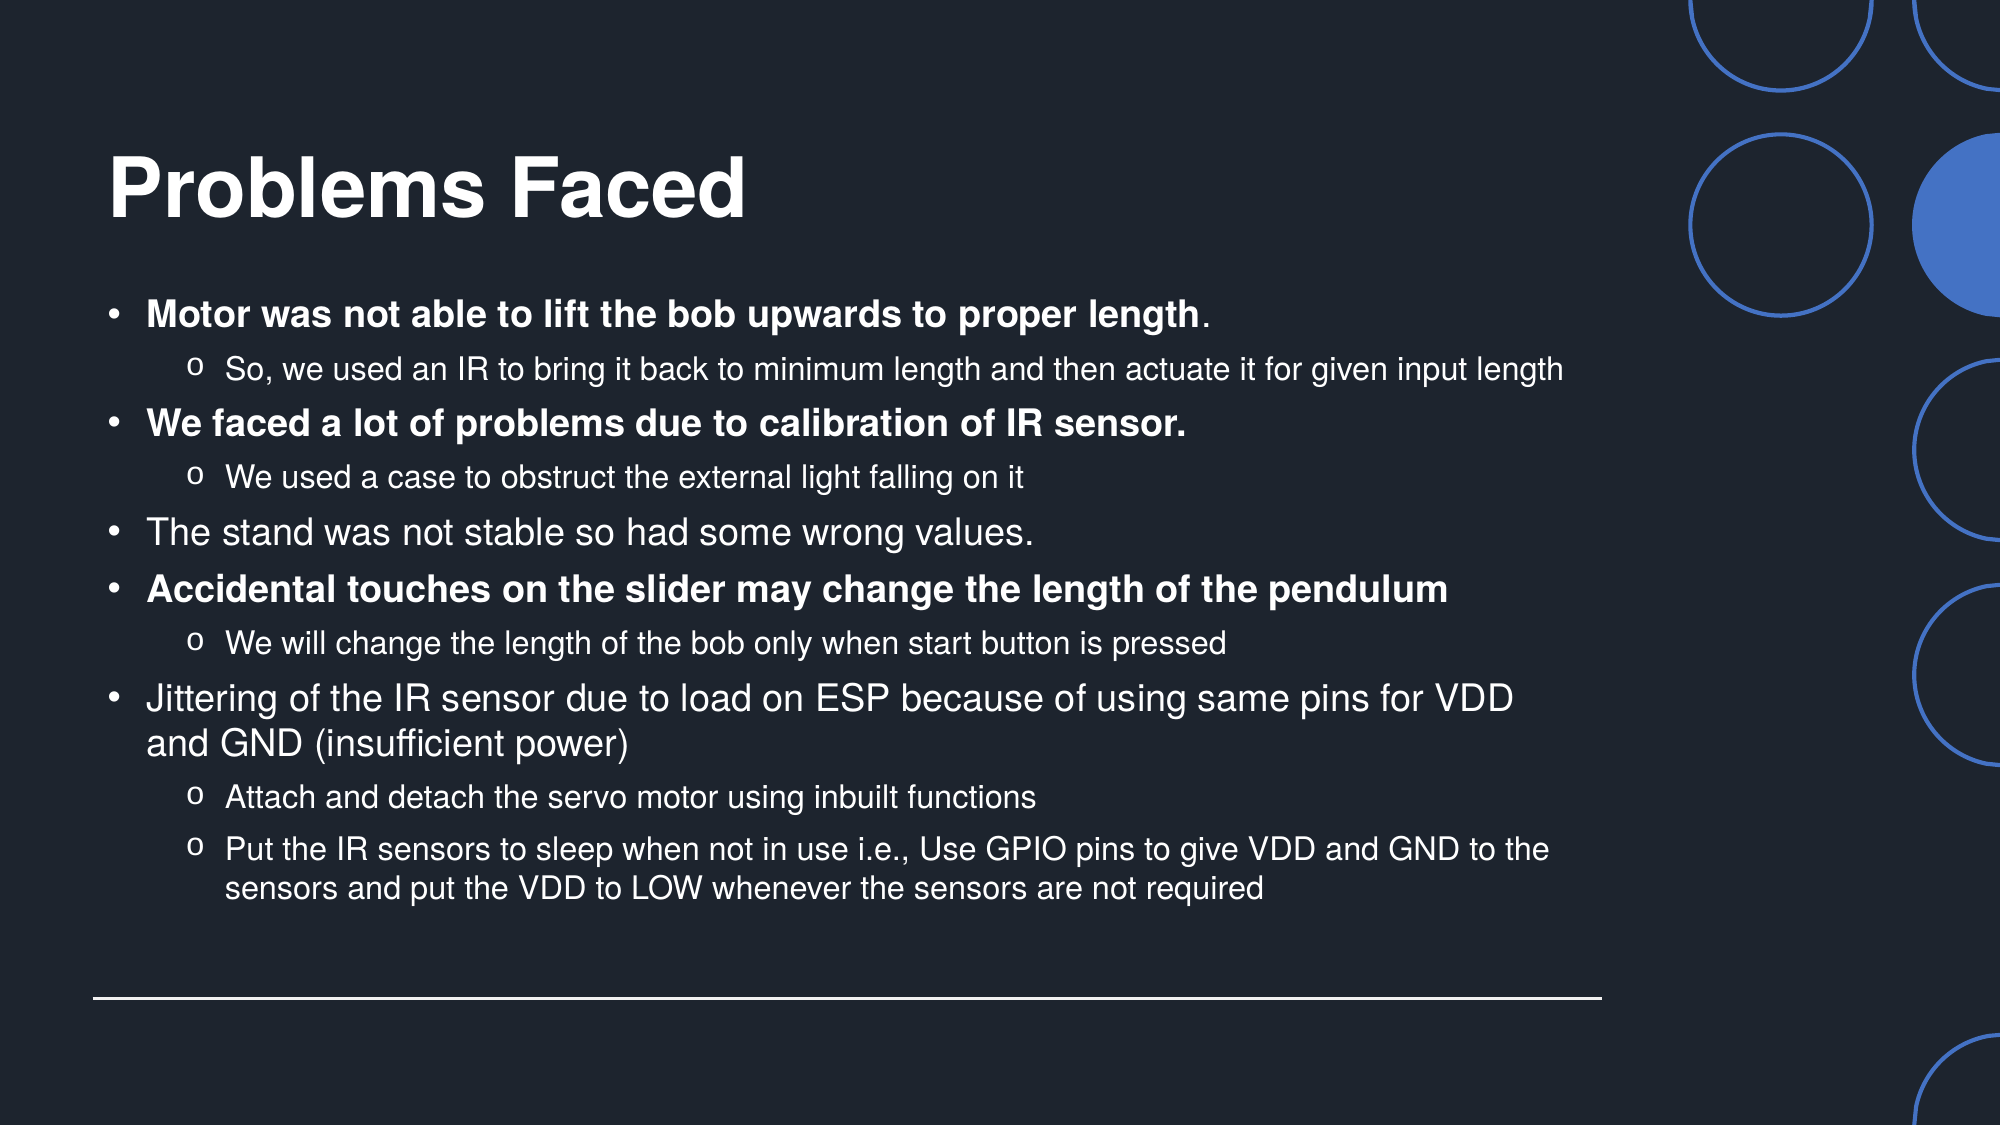

# Problems Faced
Motor was not able to lift the bob upwards to proper length.
So, we used an IR to bring it back to minimum length and then actuate it for given input length
We faced a lot of problems due to calibration of IR sensor.
We used a case to obstruct the external light falling on it
The stand was not stable so had some wrong values.
Accidental touches on the slider may change the length of the pendulum
We will change the length of the bob only when start button is pressed
Jittering of the IR sensor due to load on ESP because of using same pins for VDD and GND (insufficient power)
Attach and detach the servo motor using inbuilt functions
Put the IR sensors to sleep when not in use i.e., Use GPIO pins to give VDD and GND to the sensors and put the VDD to LOW whenever the sensors are not required